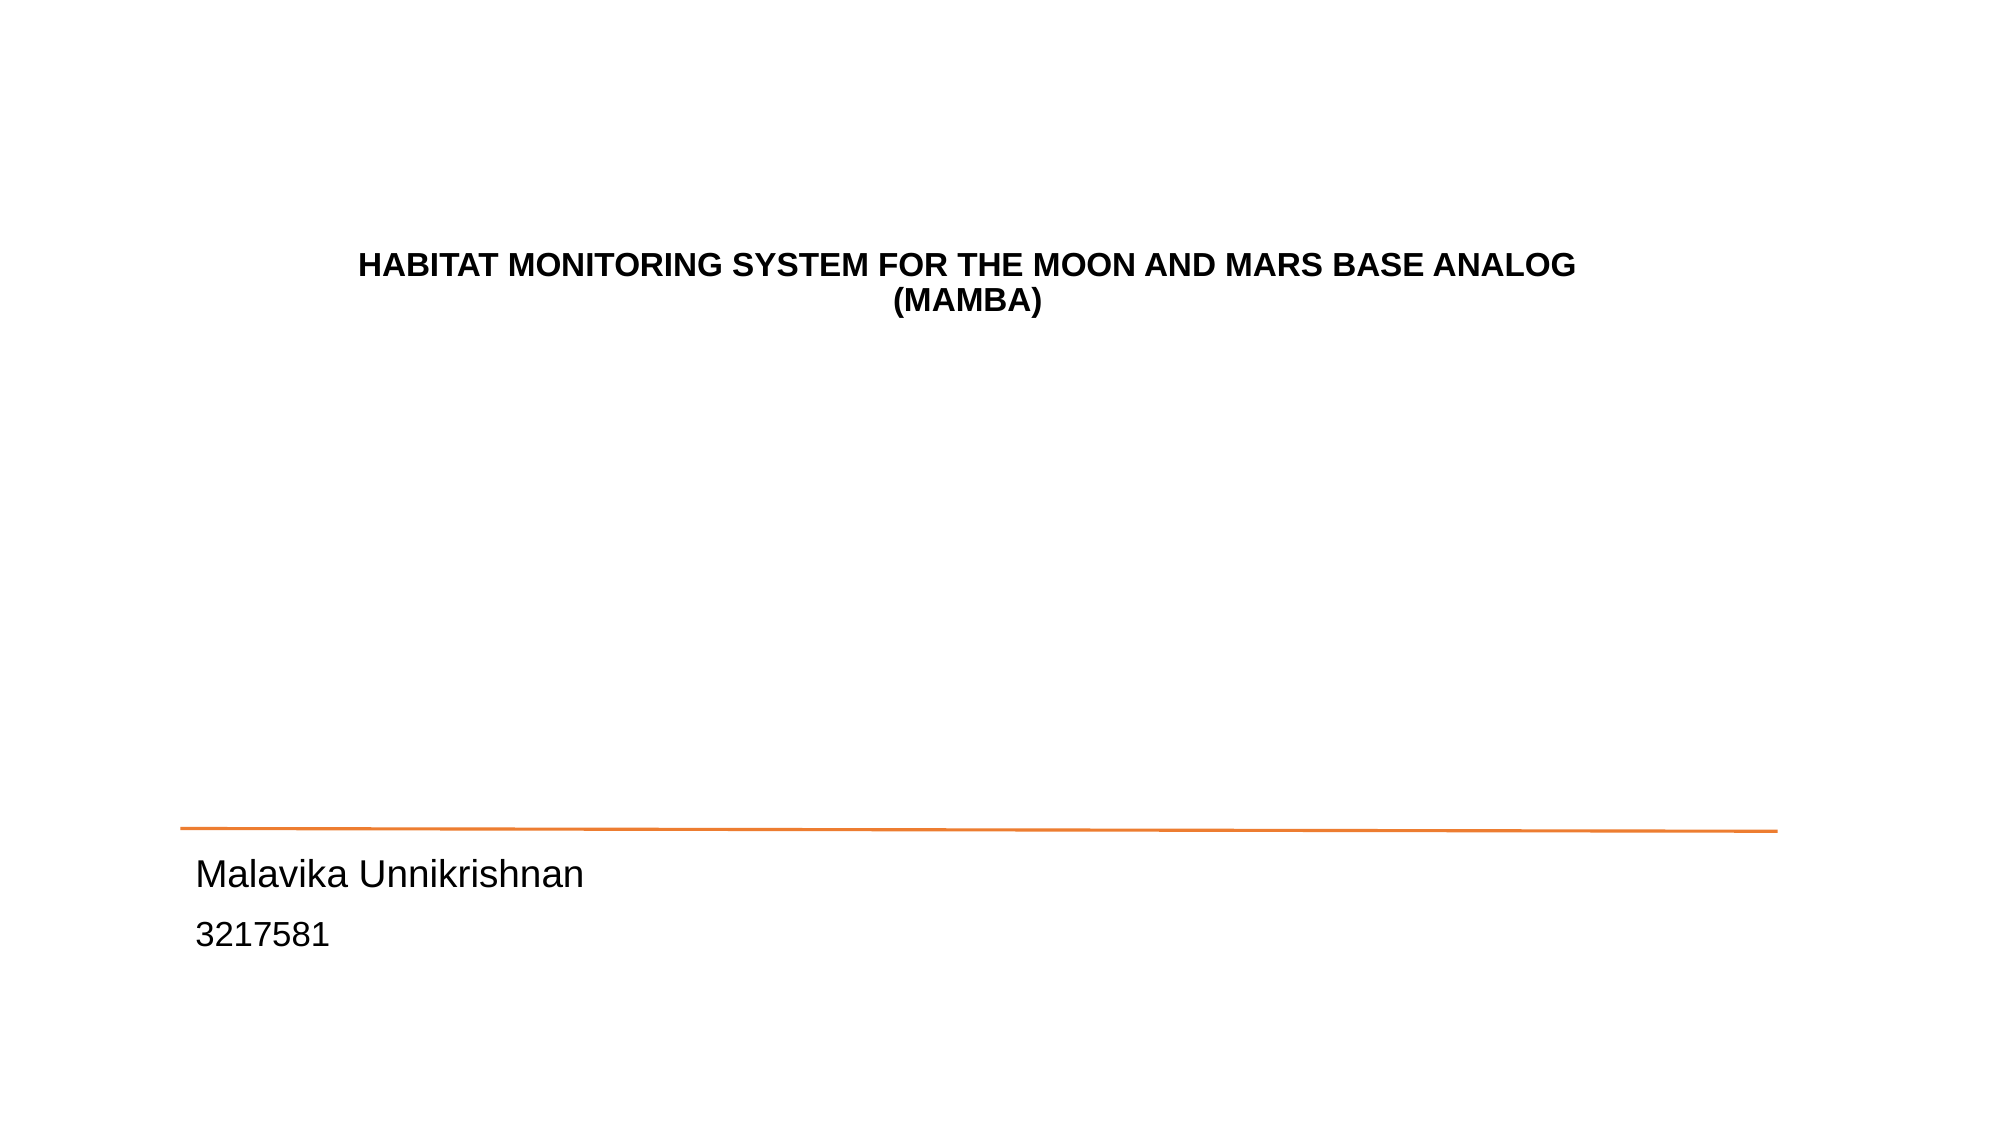

# HABITAT MONITORING SYSTEM FOR THE MOON AND MARS BASE ANALOG (MAMBA)
Malavika Unnikrishnan
3217581